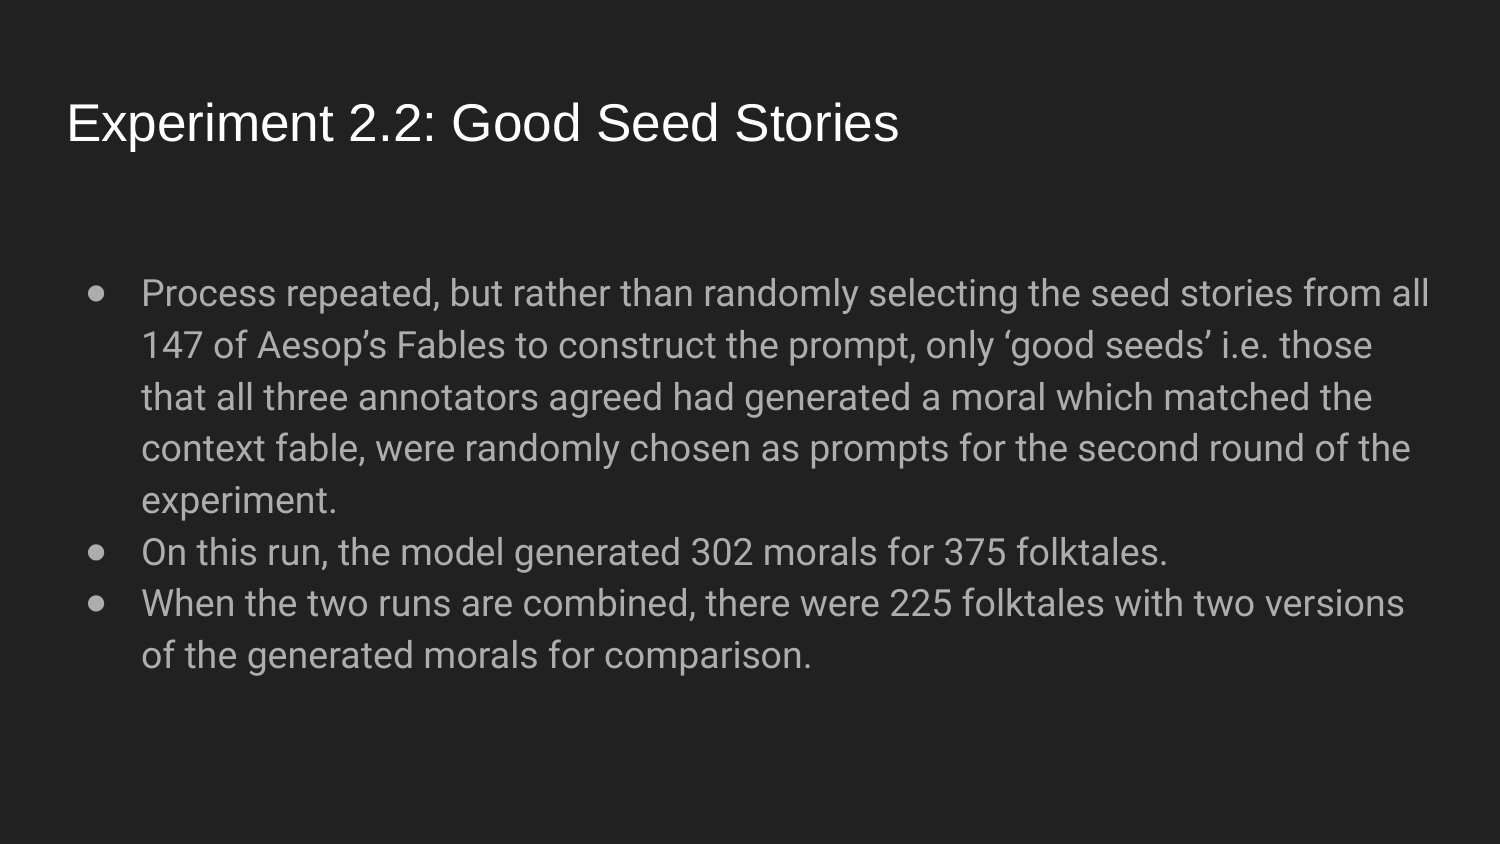

# Experiment 2.2: Good Seed Stories

Process repeated, but rather than randomly selecting the seed stories from all 147 of Aesop’s Fables to construct the prompt, only ‘good seeds’ i.e. those that all three annotators agreed had generated a moral which matched the context fable, were randomly chosen as prompts for the second round of the experiment.
On this run, the model generated 302 morals for 375 folktales.
When the two runs are combined, there were 225 folktales with two versions of the generated morals for comparison.